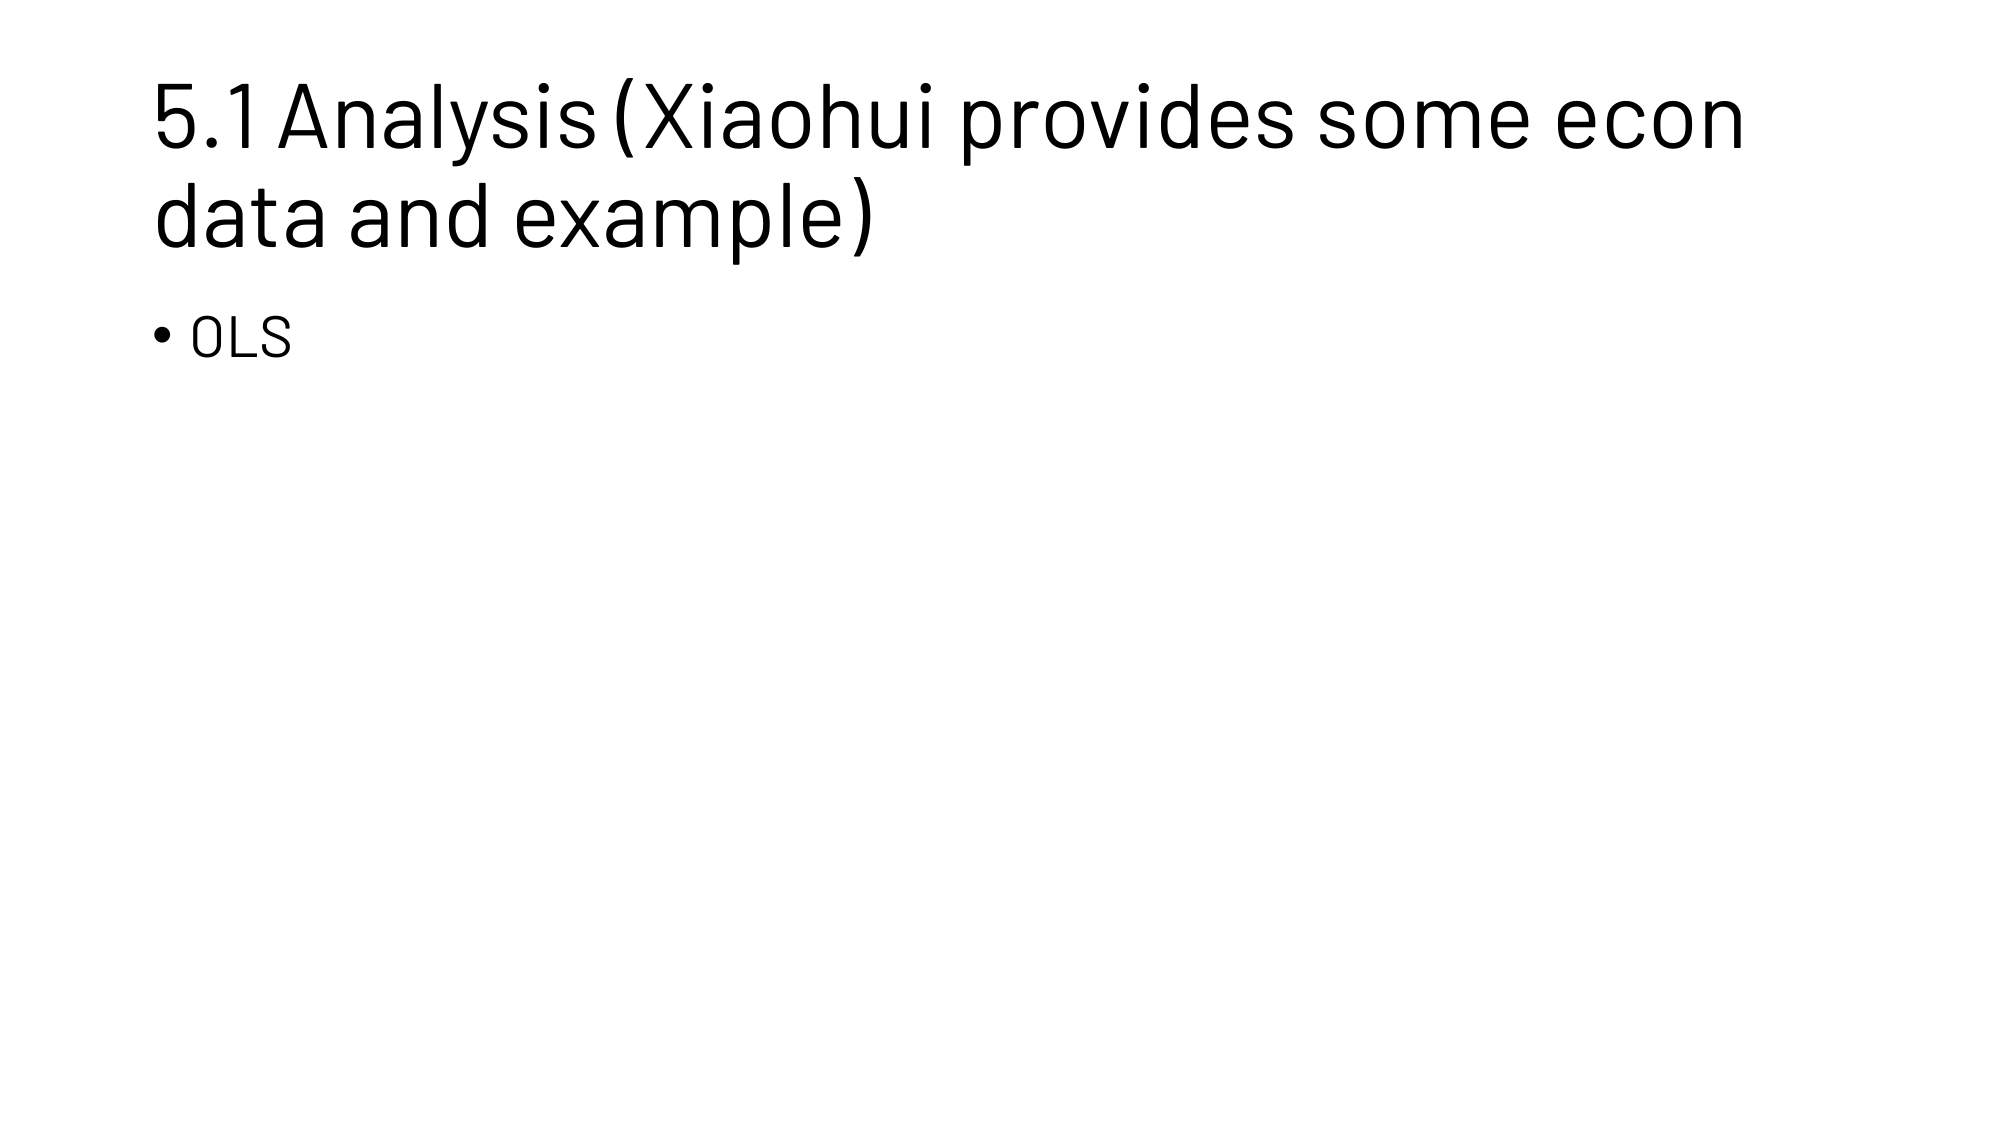

# 5.1 Analysis (Xiaohui provides some econ data and example)
OLS